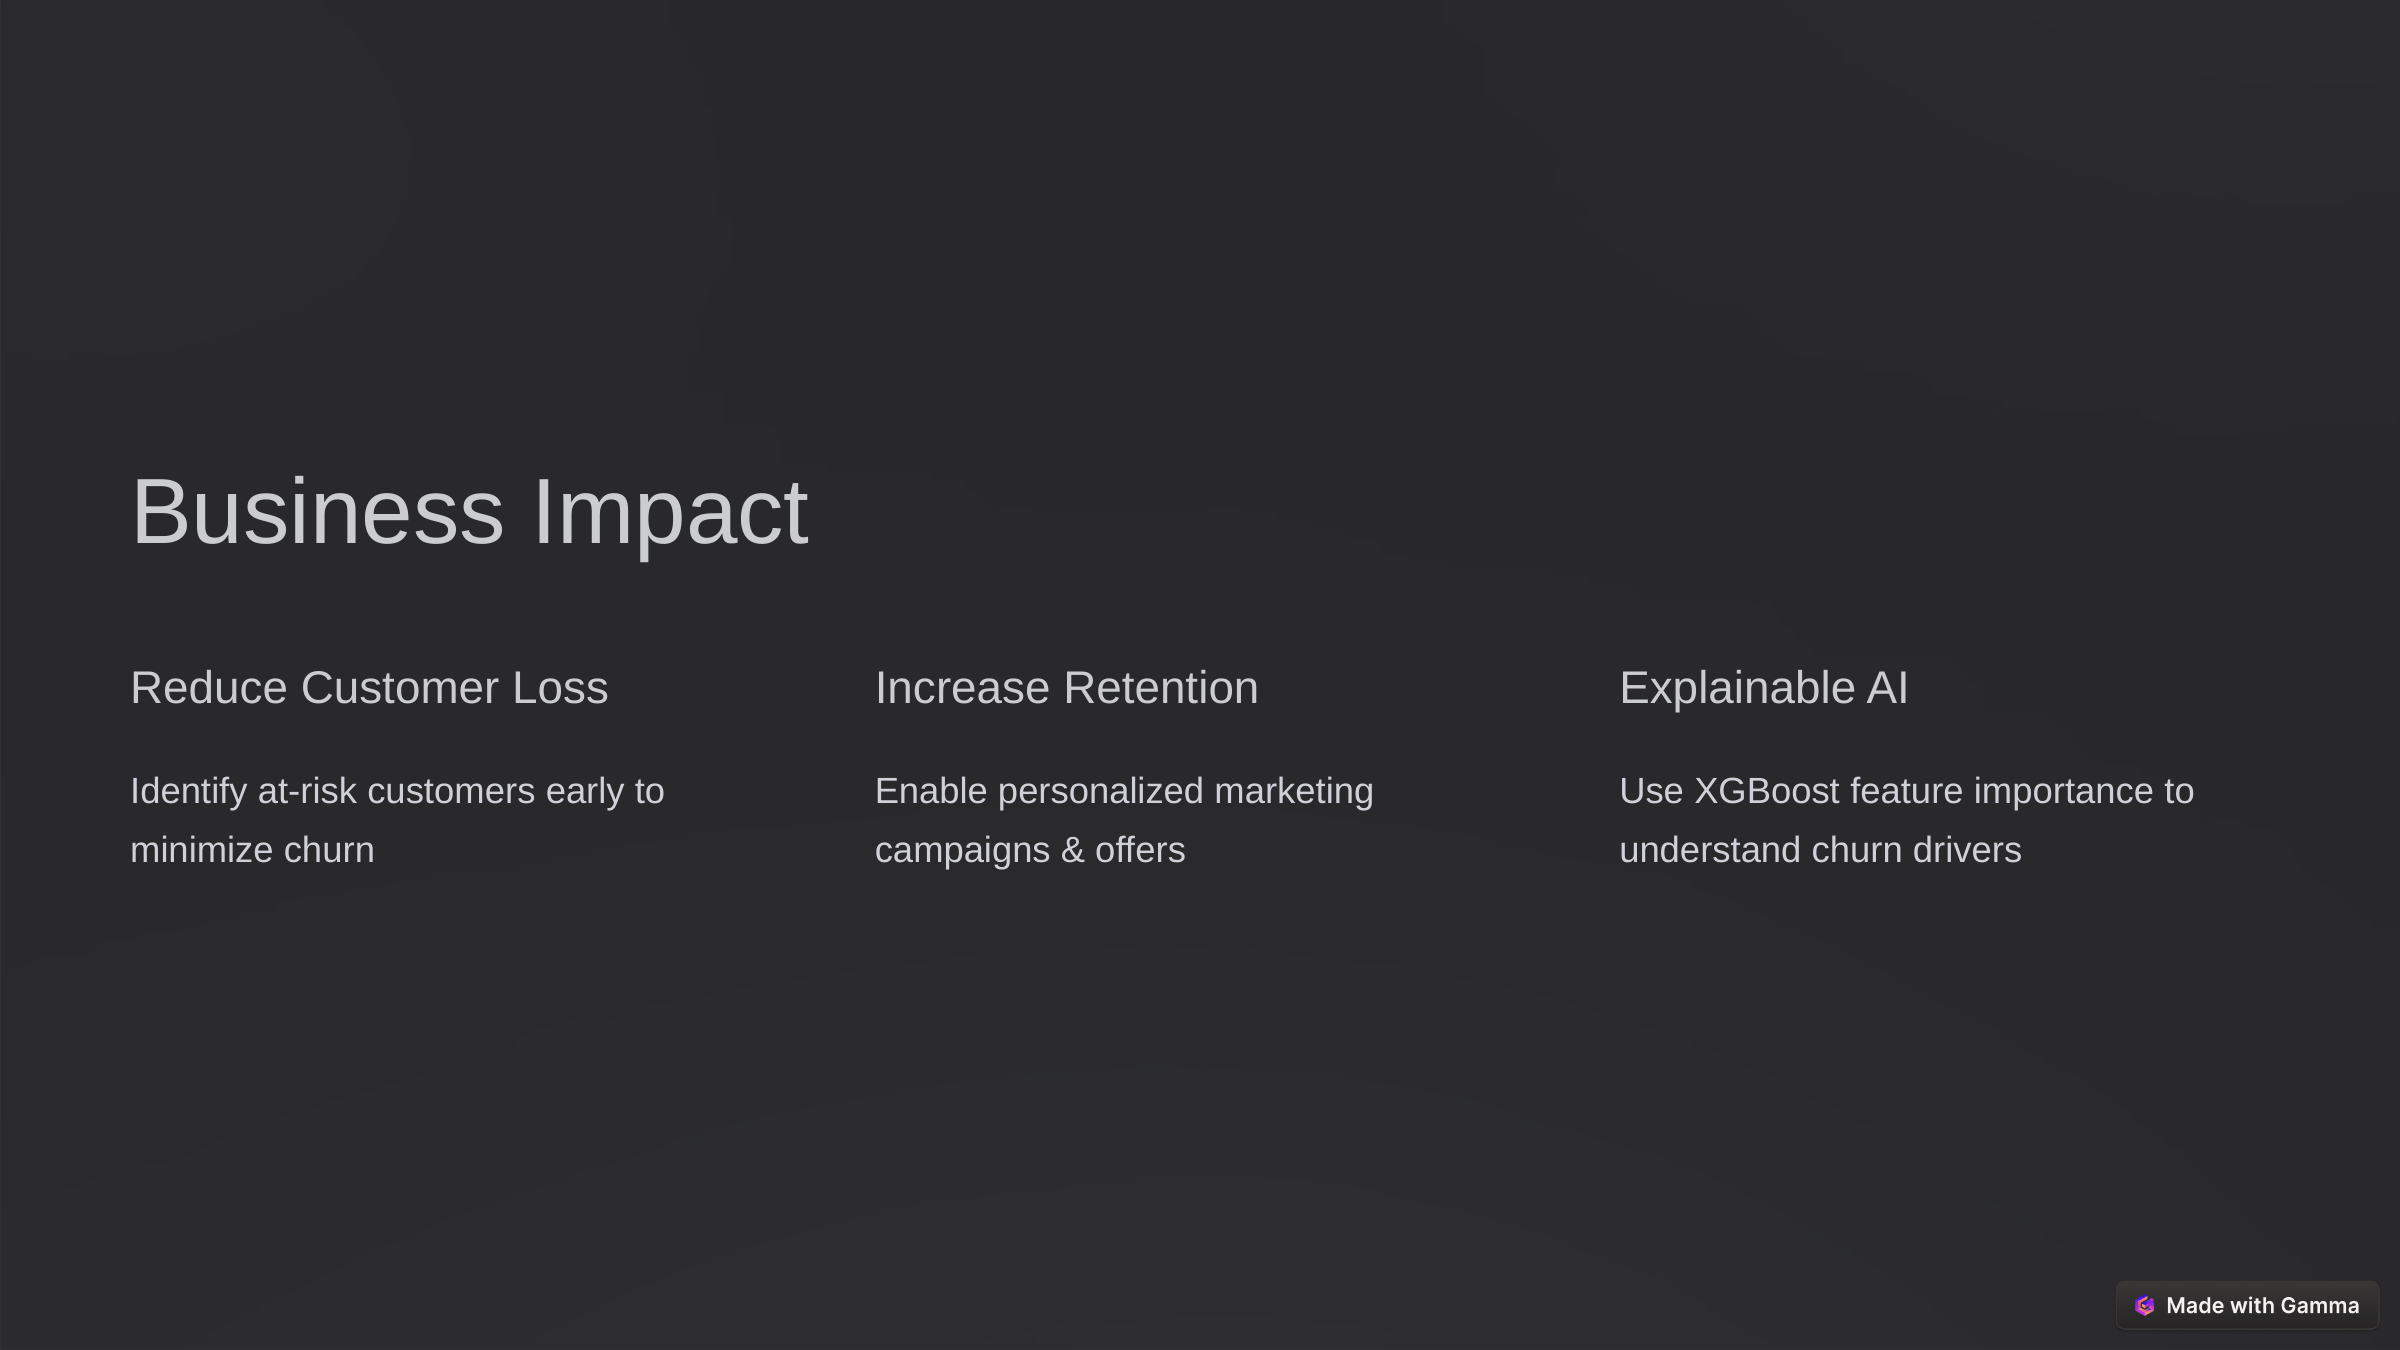

Business Impact
Reduce Customer Loss
Increase Retention
Explainable AI
Identify at-risk customers early to minimize churn
Enable personalized marketing campaigns & offers
Use XGBoost feature importance to understand churn drivers